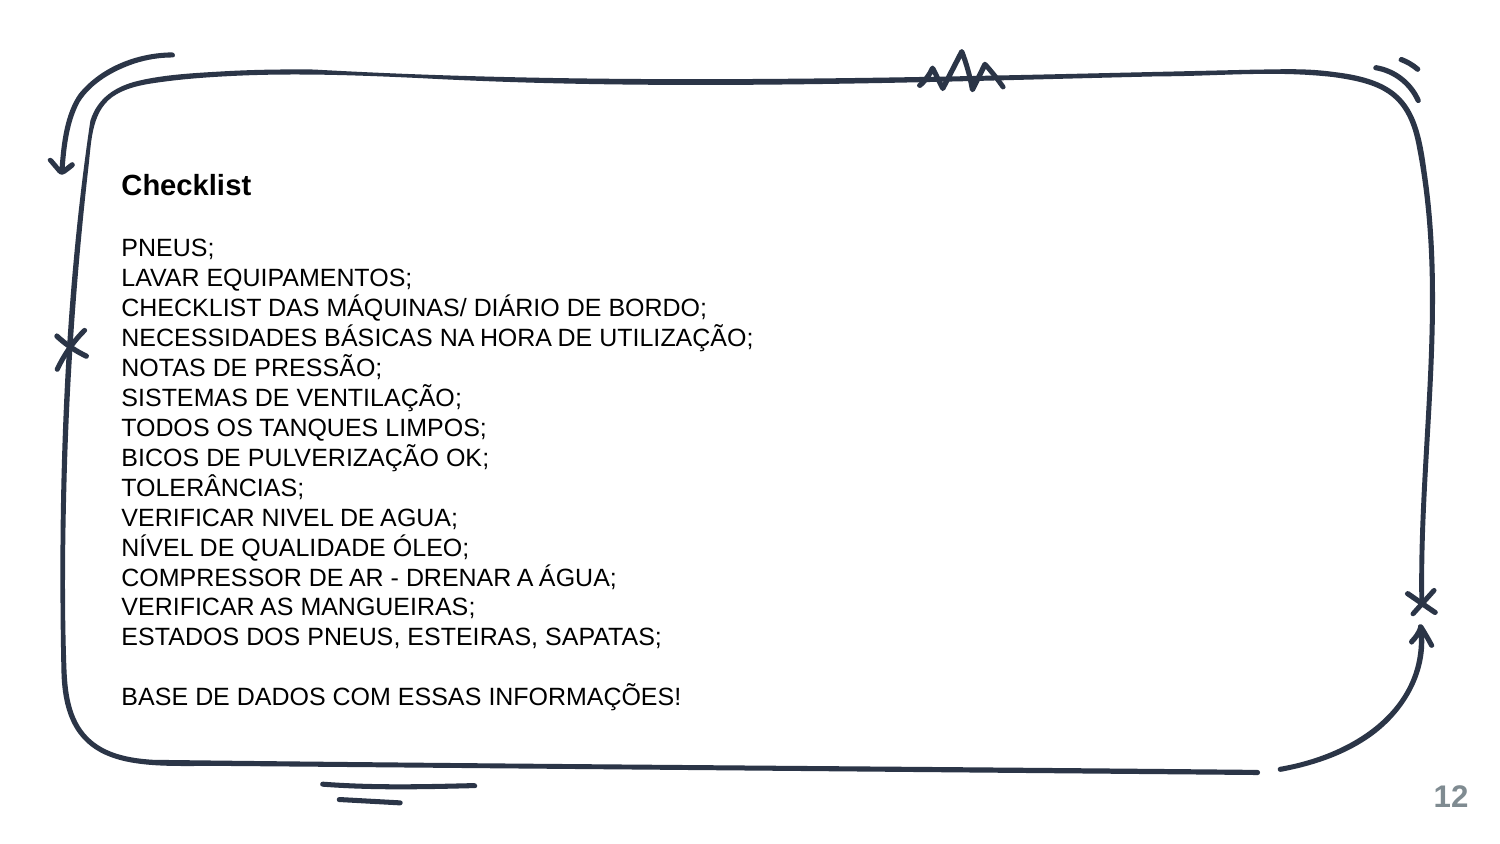

Checklist

PNEUS;
LAVAR EQUIPAMENTOS;
CHECKLIST DAS MÁQUINAS/ DIÁRIO DE BORDO;
NECESSIDADES BÁSICAS NA HORA DE UTILIZAÇÃO;
NOTAS DE PRESSÃO;
SISTEMAS DE VENTILAÇÃO;
TODOS OS TANQUES LIMPOS;
BICOS DE PULVERIZAÇÃO OK;
TOLERÂNCIAS;
VERIFICAR NIVEL DE AGUA;
NÍVEL DE QUALIDADE ÓLEO;
COMPRESSOR DE AR - DRENAR A ÁGUA;
VERIFICAR AS MANGUEIRAS;
ESTADOS DOS PNEUS, ESTEIRAS, SAPATAS;

BASE DE DADOS COM ESSAS INFORMAÇÕES!

12